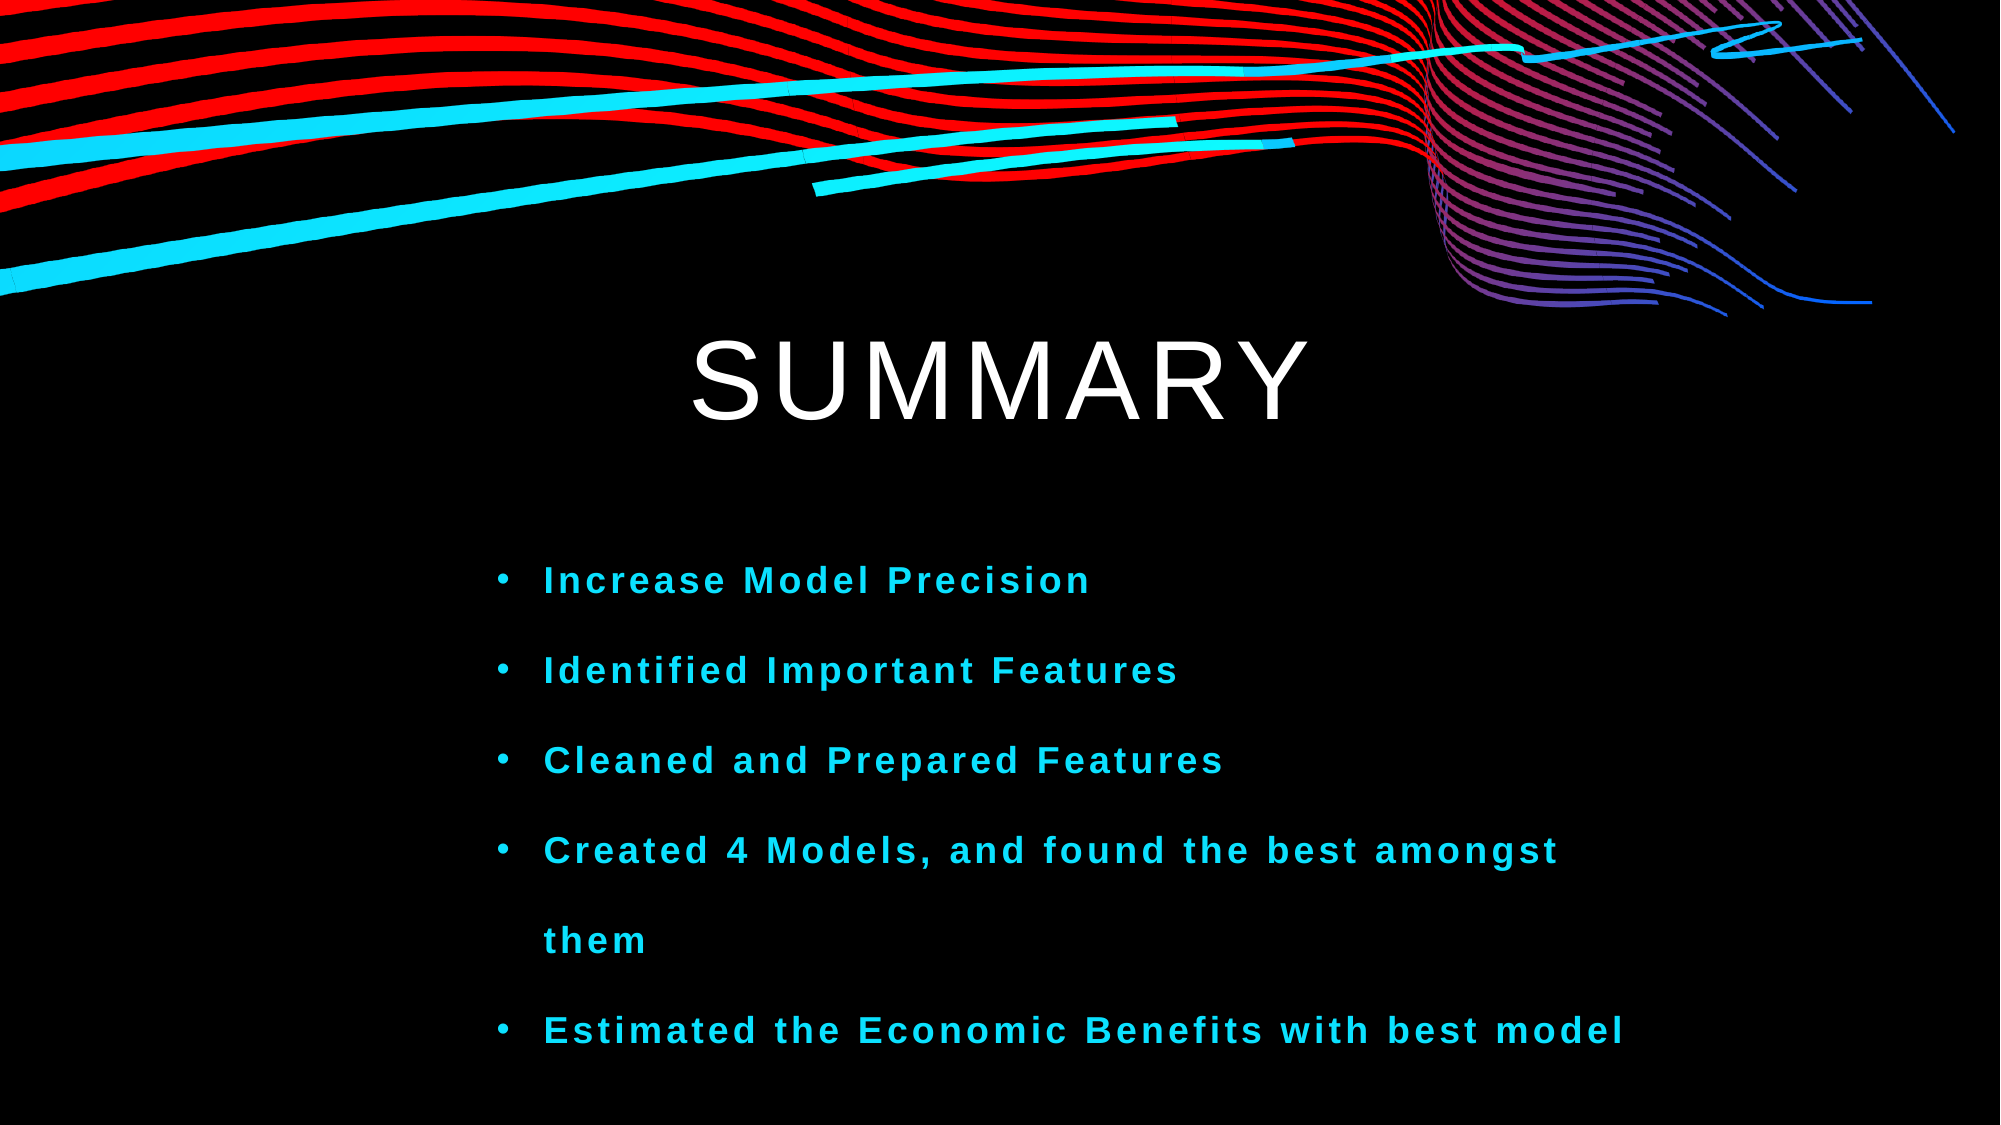

# summary
Increase Model Precision
Identified Important Features
Cleaned and Prepared Features
Created 4 Models, and found the best amongst them
Estimated the Economic Benefits with best model